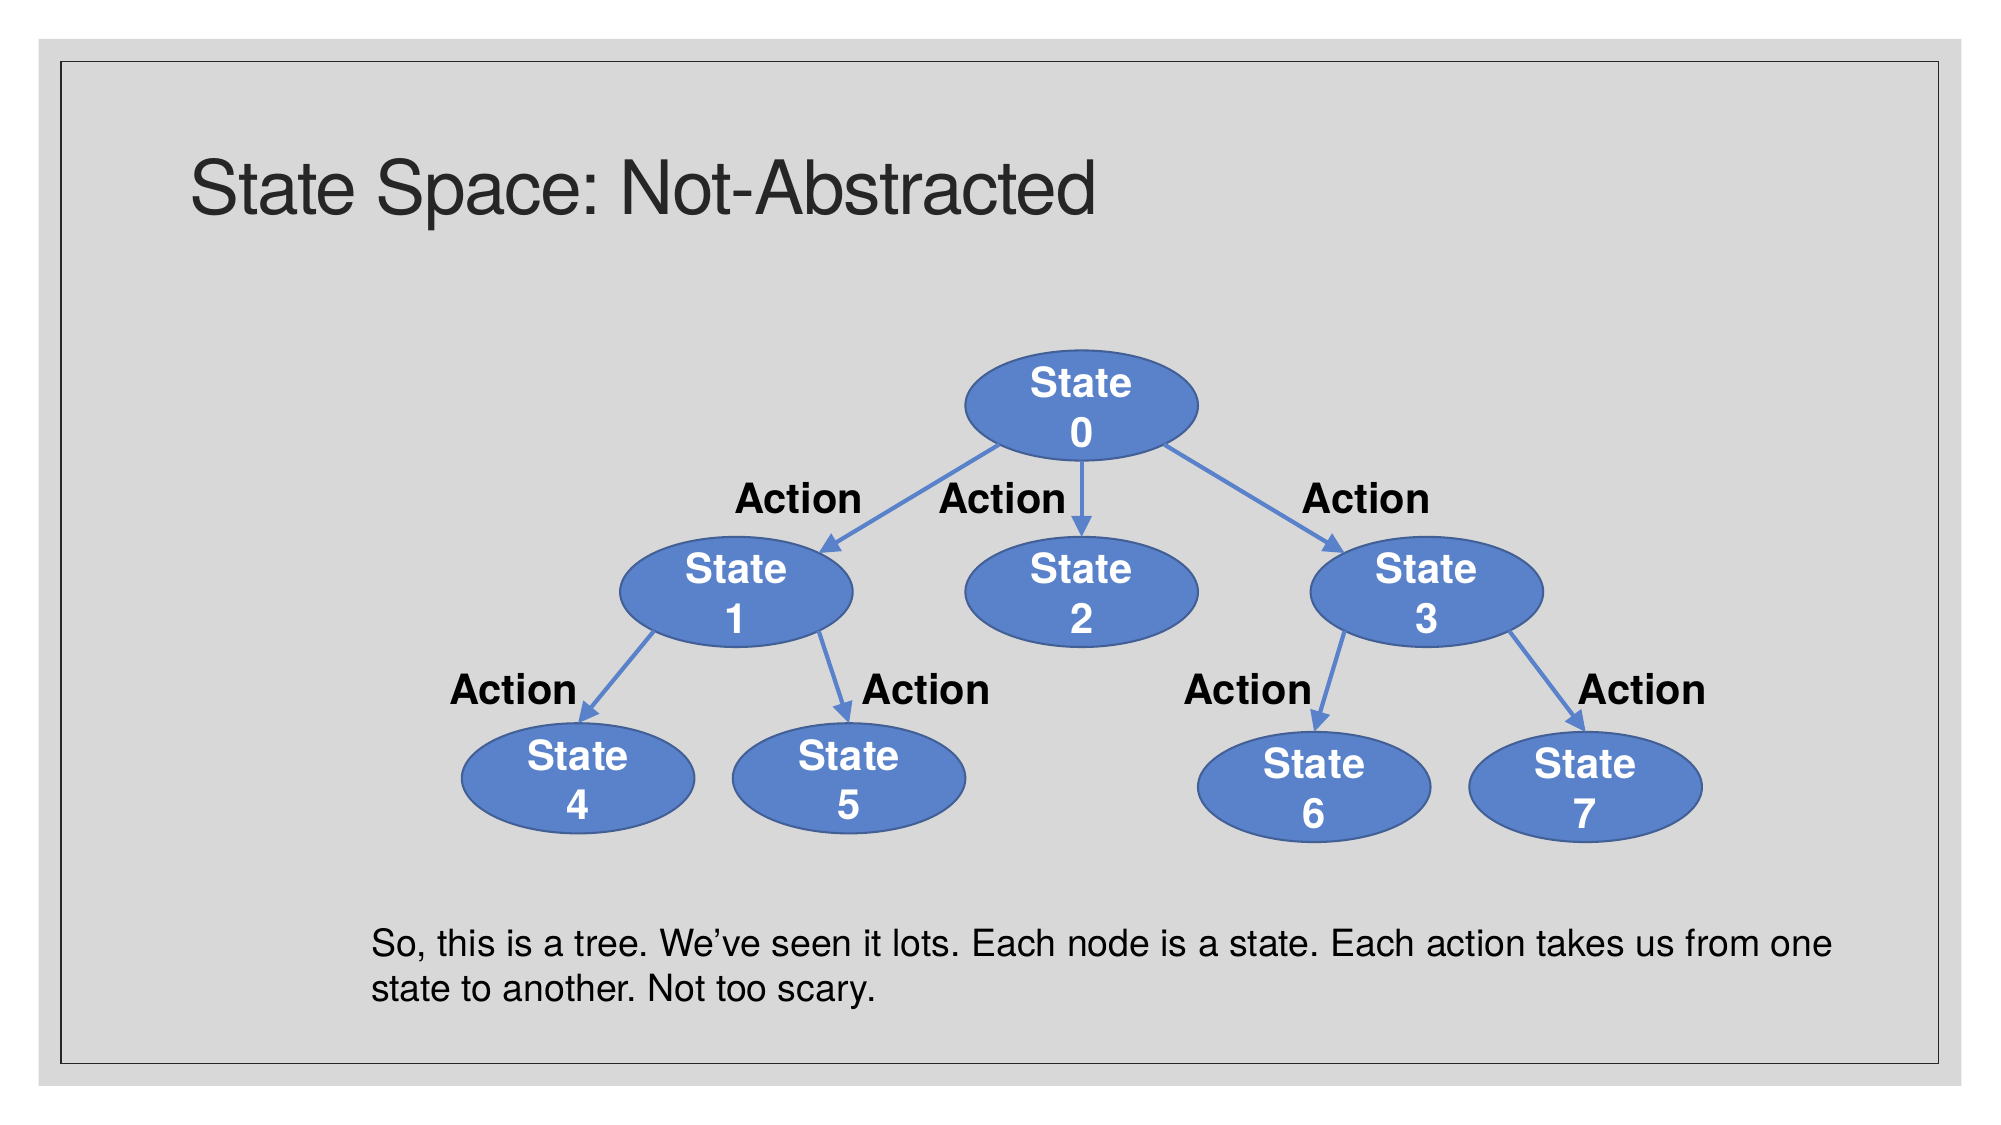

# State Space: Not-Abstracted
State 0
Action
Action
Action
State 1
State 2
State 3
Action
Action
Action
Action
State 4
State 5
State 7
State 6
So, this is a tree. We’ve seen it lots. Each node is a state. Each action takes us from one state to another. Not too scary.